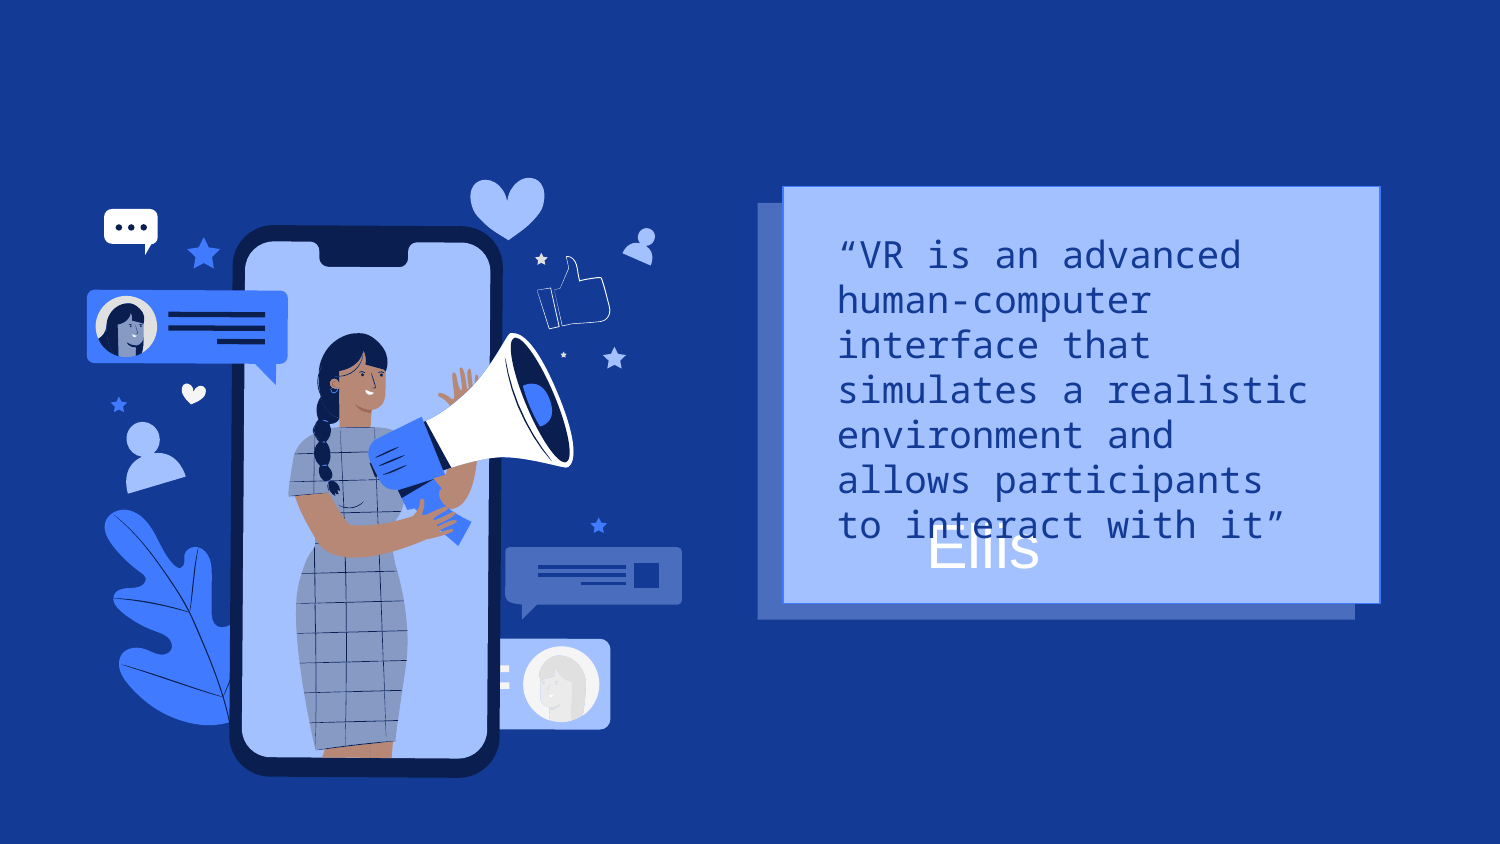

“VR is an advanced human-computer interface that simulates a realistic
environment and allows participants to interact with it”
# Ellis